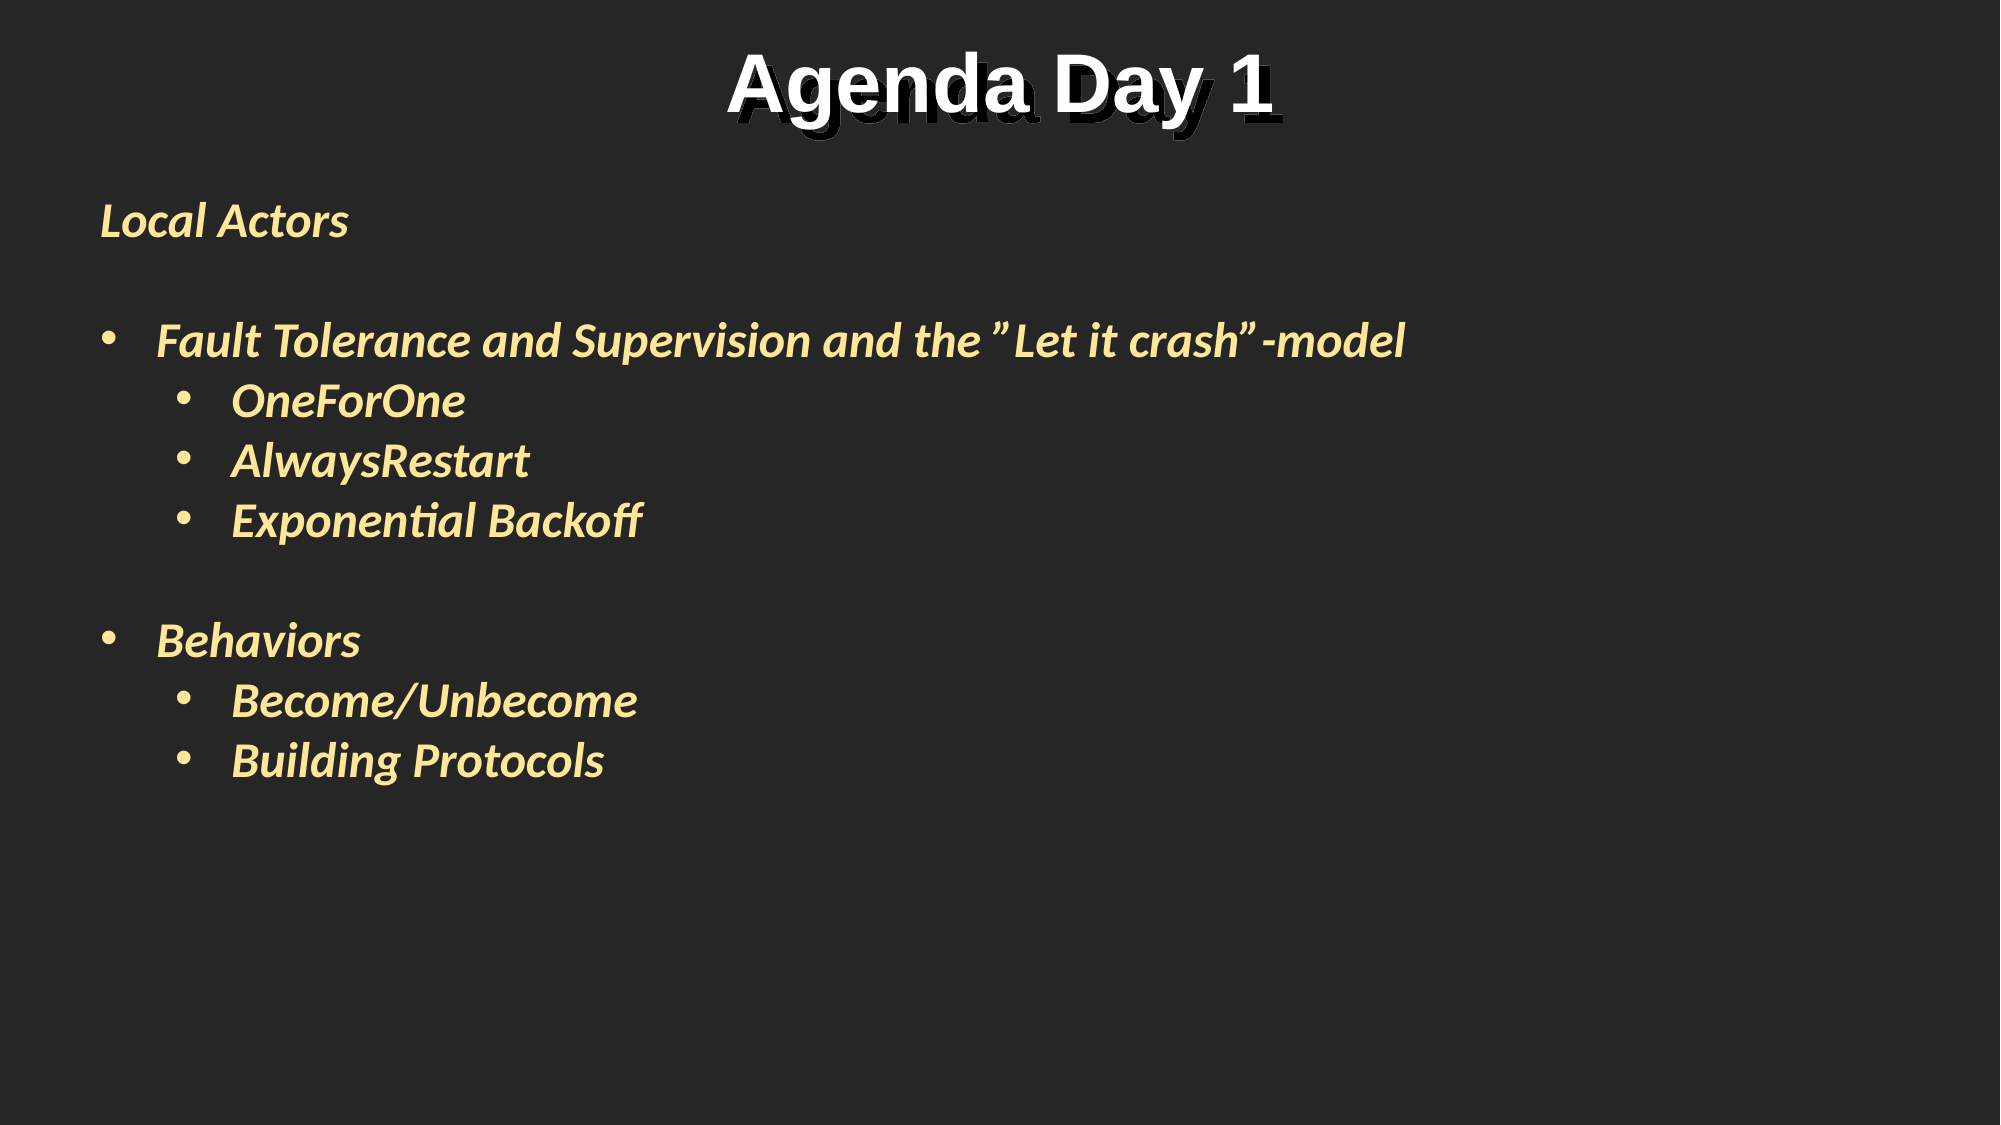

Agenda Day 1
Local Actors

Fault Tolerance and Supervision and the ”Let it crash”-model
OneForOne
AlwaysRestart
Exponential Backoff

Behaviors
Become/Unbecome
Building Protocols